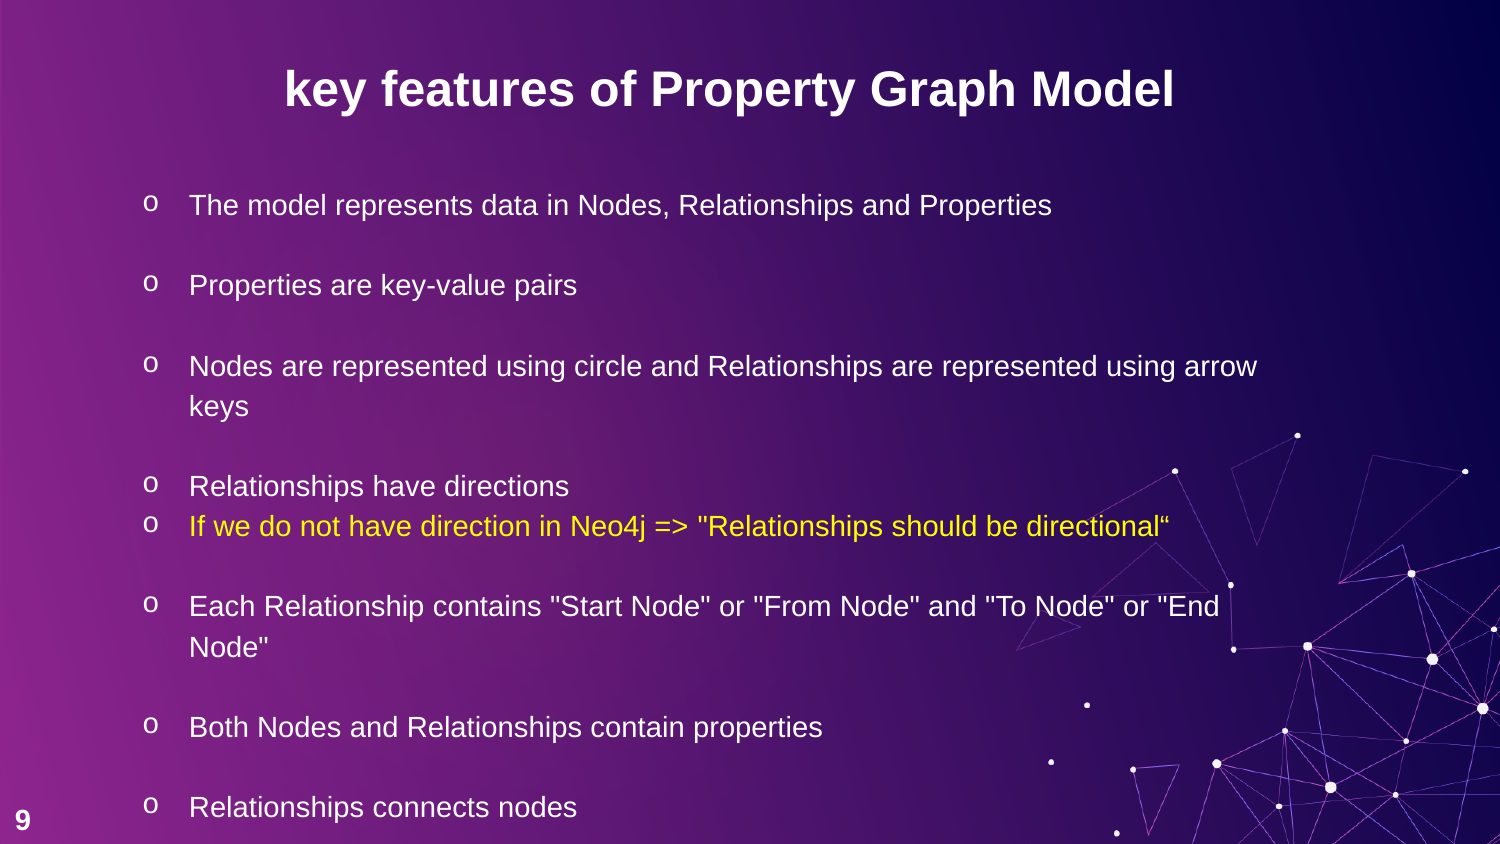

# key features of Property Graph Model
The model represents data in Nodes, Relationships and Properties

Properties are key-value pairs

Nodes are represented using circle and Relationships are represented using arrow keys

Relationships have directions
If we do not have direction in Neo4j => "Relationships should be directional“

Each Relationship contains "Start Node" or "From Node" and "To Node" or "End Node"

Both Nodes and Relationships contain properties

Relationships connects nodes
9